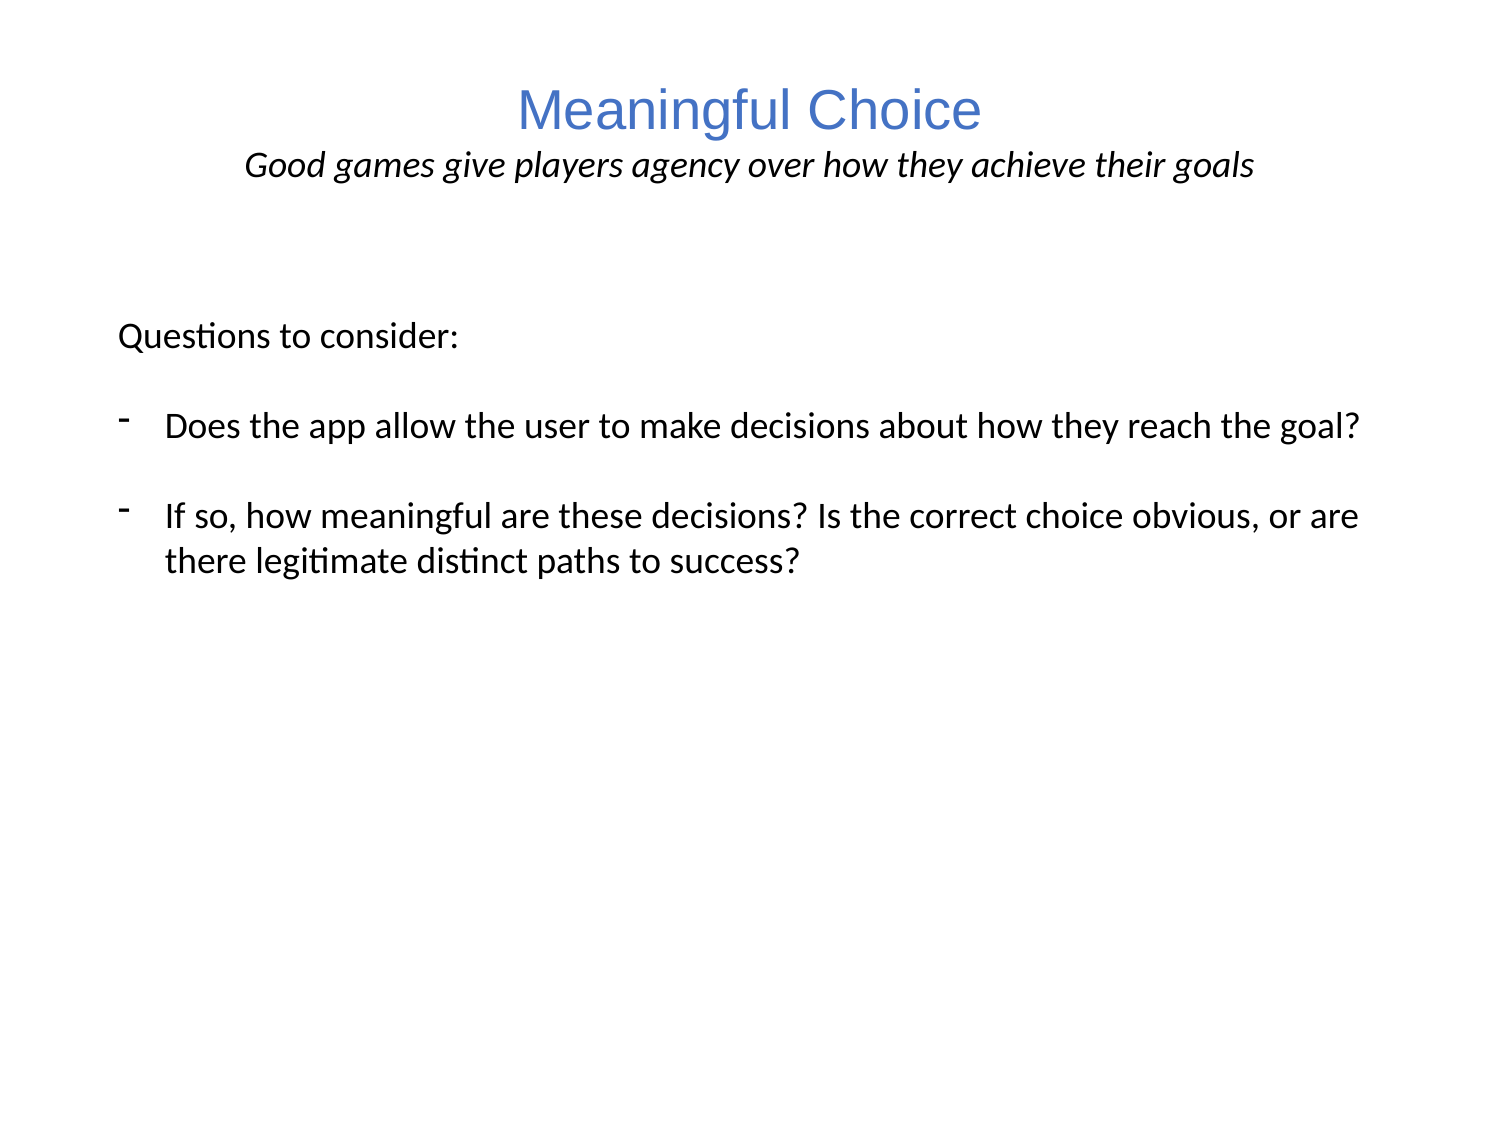

Meaningful Choice
Good games give players agency over how they achieve their goals
Questions to consider:

Does the app allow the user to make decisions about how they reach the goal?

If so, how meaningful are these decisions? Is the correct choice obvious, or are there legitimate distinct paths to success?